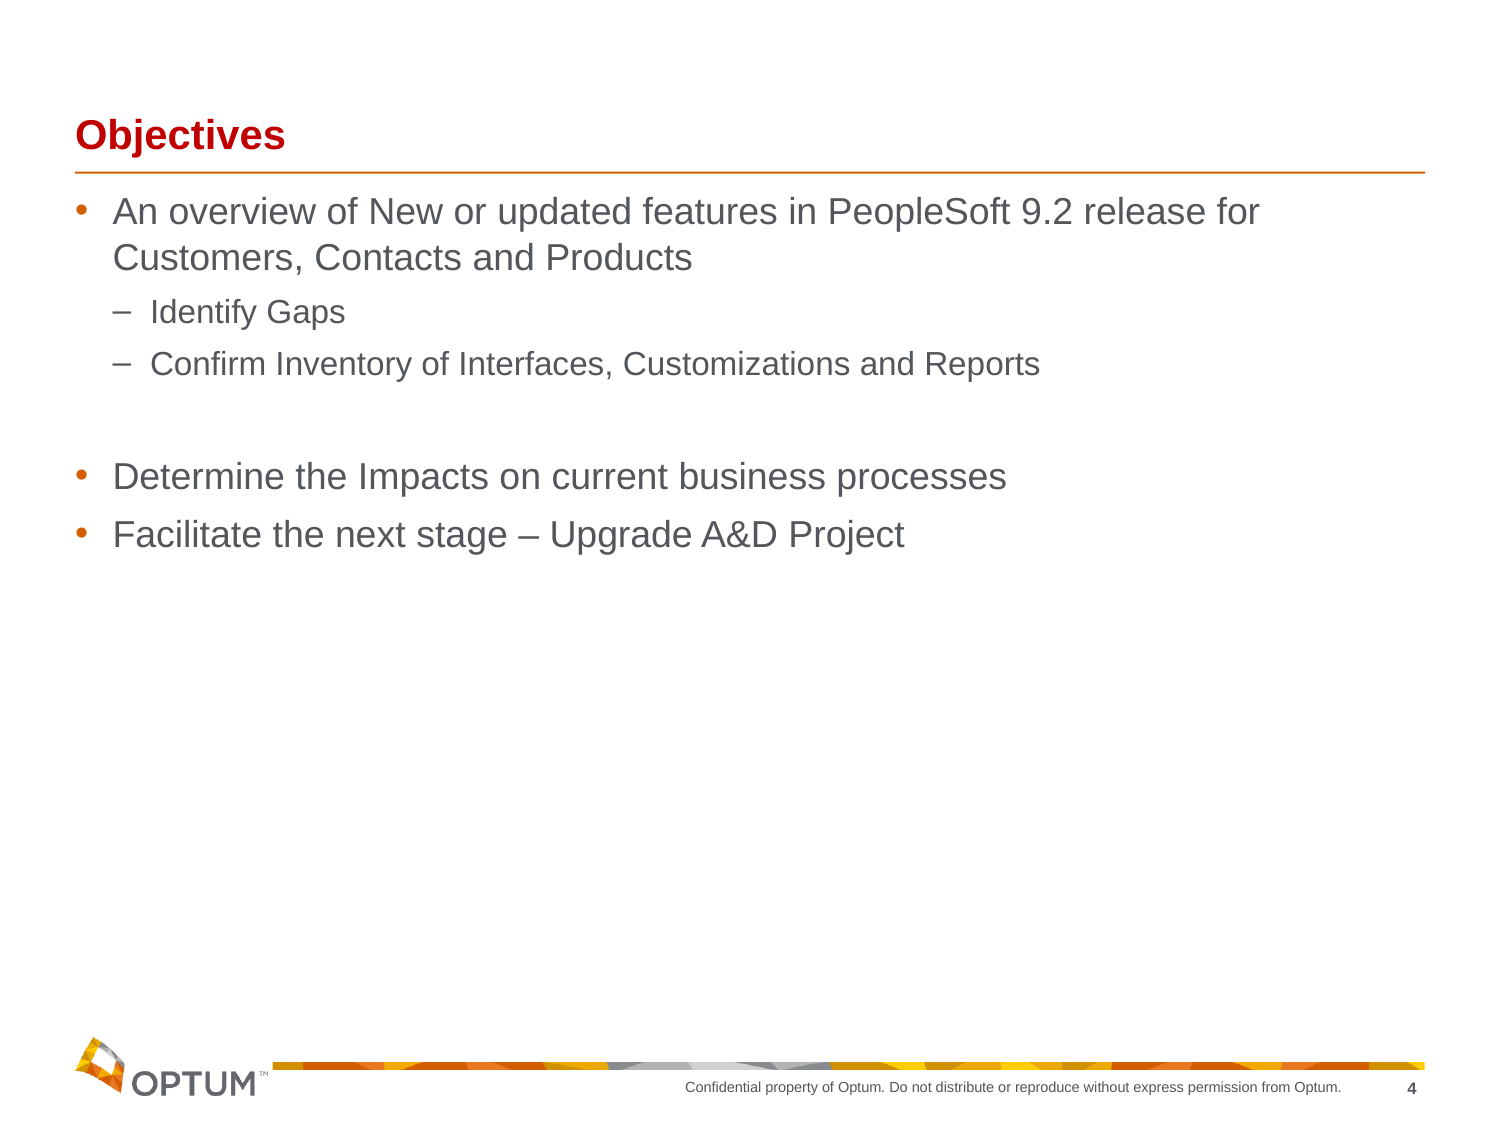

# Objectives
An overview of New or updated features in PeopleSoft 9.2 release for Customers, Contacts and Products
Identify Gaps
Confirm Inventory of Interfaces, Customizations and Reports

Determine the Impacts on current business processes
Facilitate the next stage – Upgrade A&D Project